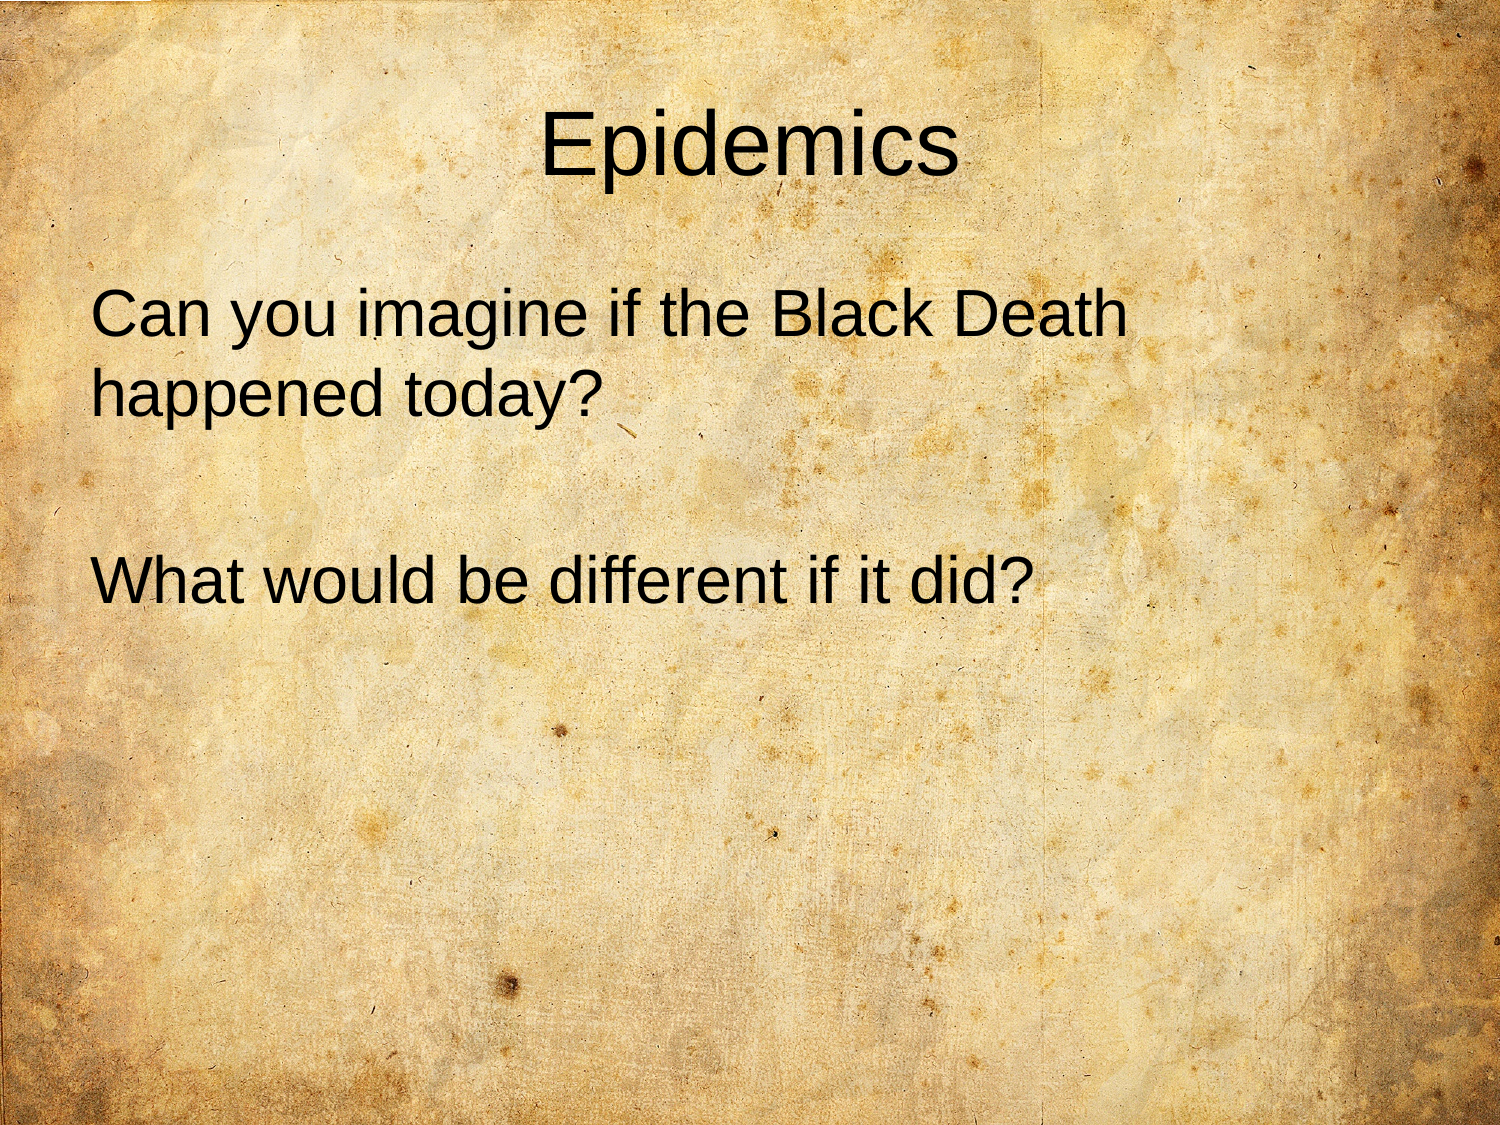

# Epidemics
Can you imagine if the Black Death happened today?

What would be different if it did?